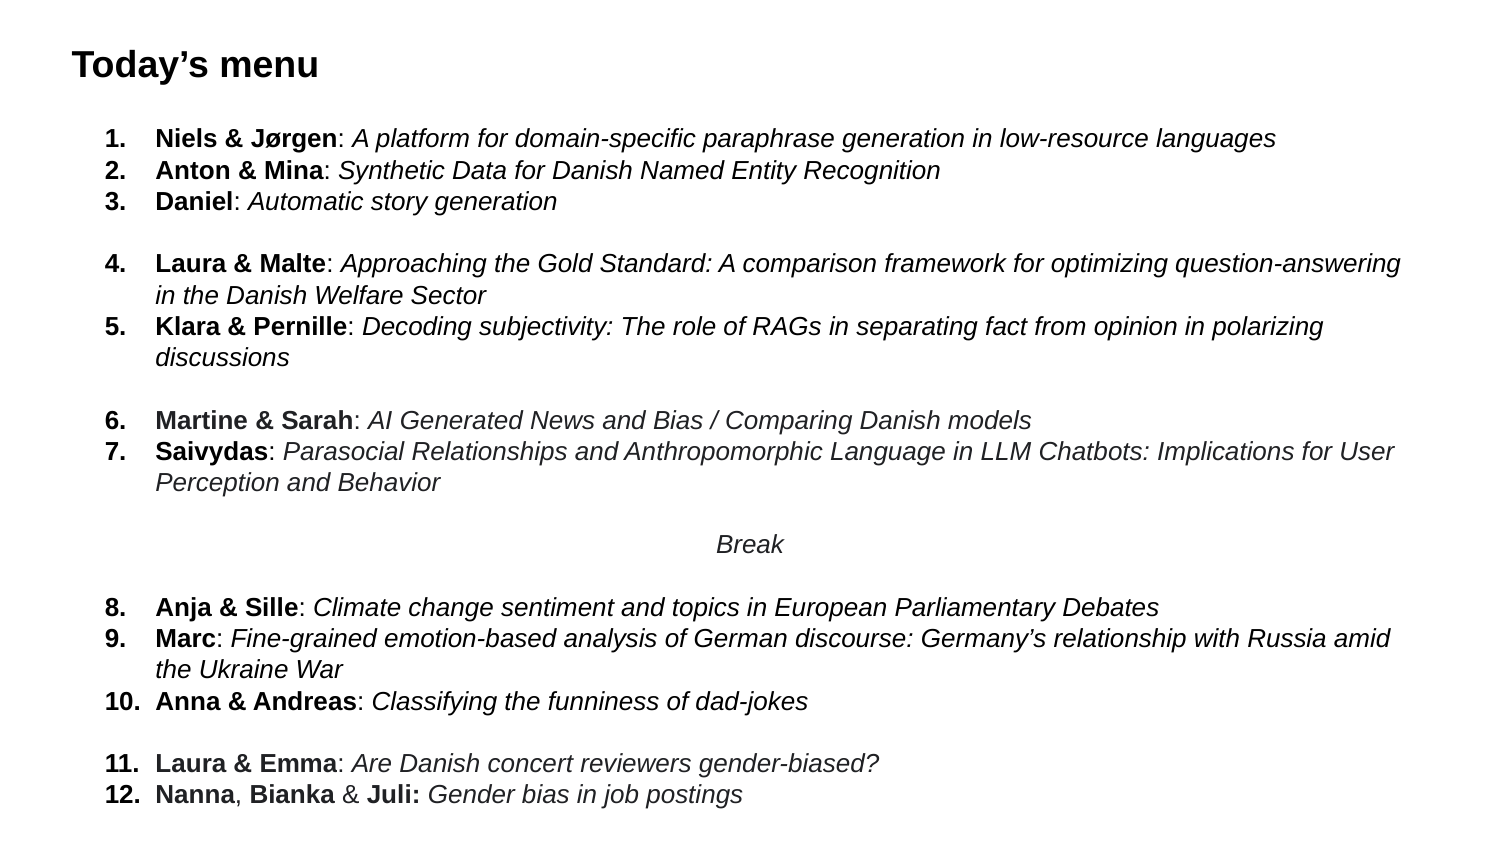

Today’s menu
Niels & Jørgen: A platform for domain-specific paraphrase generation in low-resource languages
Anton & Mina: Synthetic Data for Danish Named Entity Recognition
Daniel: Automatic story generation

Laura & Malte: Approaching the Gold Standard: A comparison framework for optimizing question-answering in the Danish Welfare Sector
Klara & Pernille: Decoding subjectivity: The role of RAGs in separating fact from opinion in polarizing discussions

Martine & Sarah: AI Generated News and Bias / Comparing Danish models
Saivydas: Parasocial Relationships and Anthropomorphic Language in LLM Chatbots: Implications for User Perception and Behavior

Break

Anja & Sille: Climate change sentiment and topics in European Parliamentary Debates
Marc: Fine-grained emotion-based analysis of German discourse: Germany’s relationship with Russia amid the Ukraine War
Anna & Andreas: Classifying the funniness of dad-jokes

Laura & Emma: Are Danish concert reviewers gender-biased?
Nanna, Bianka & Juli: Gender bias in job postings